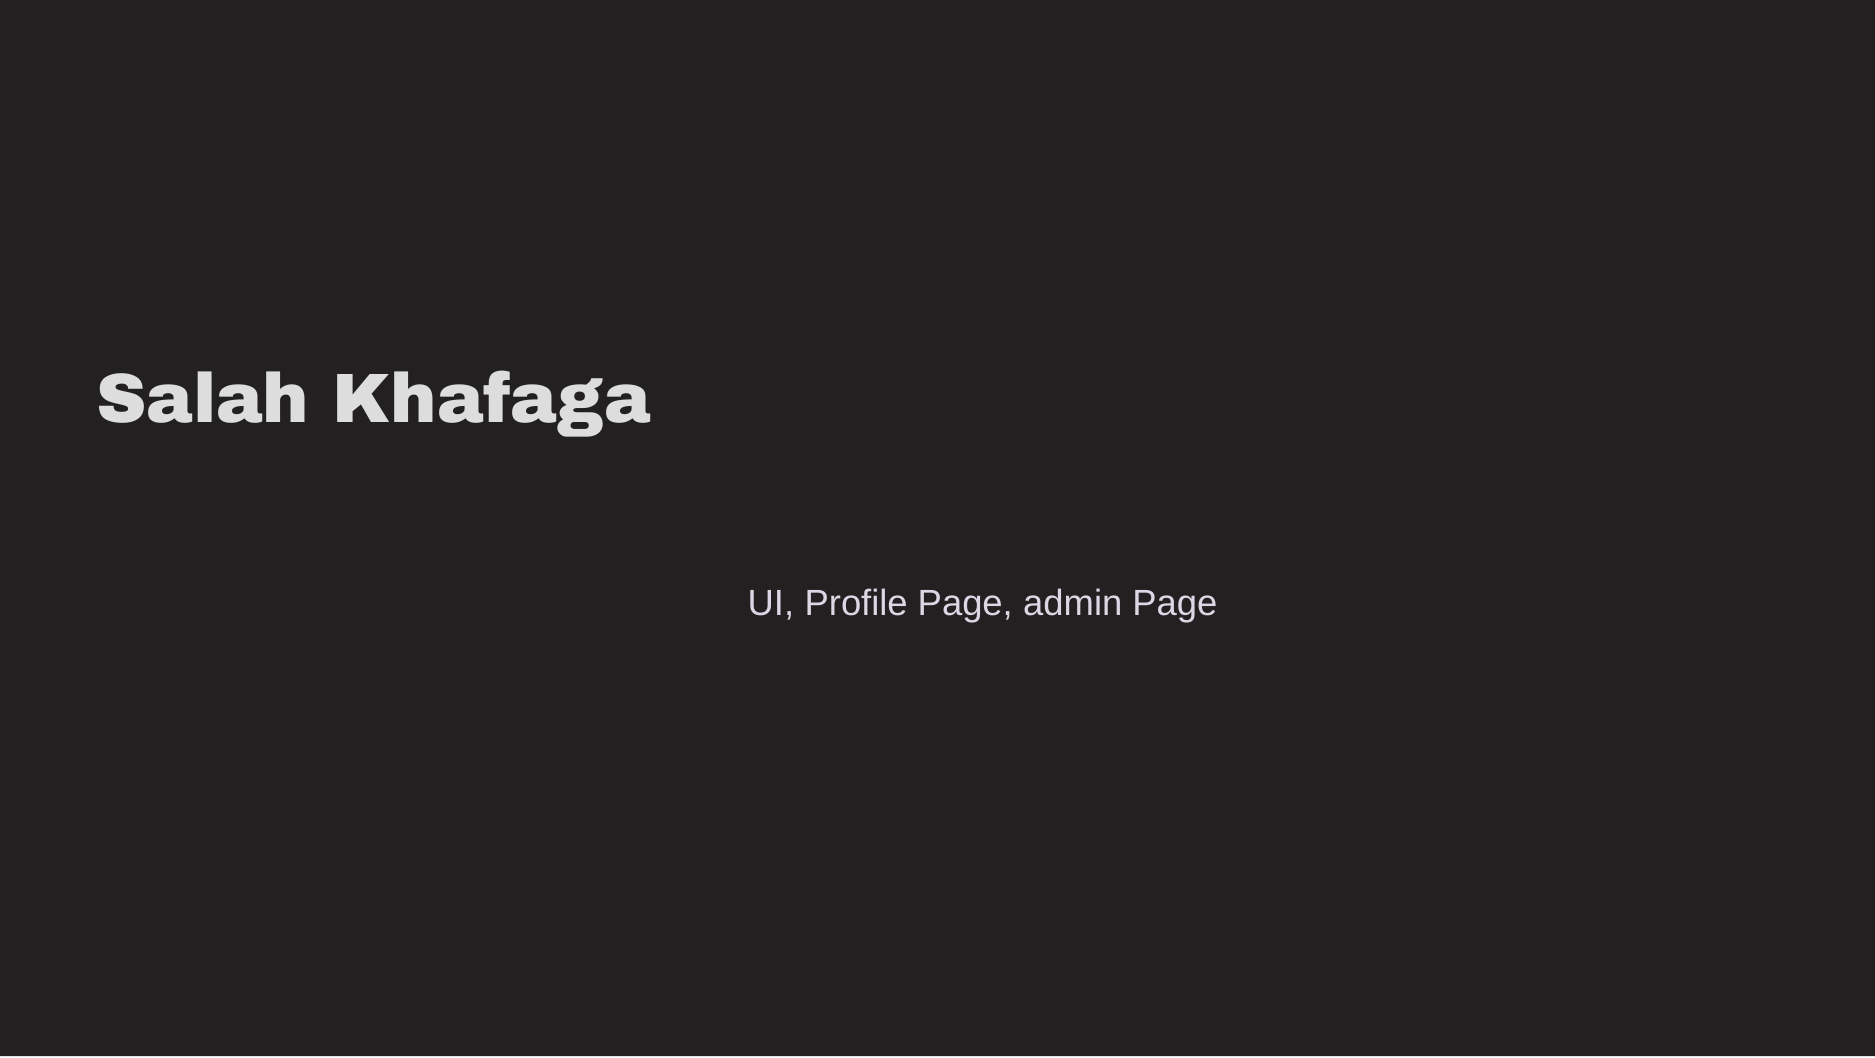

# Salah Khafaga
 UI, Profile Page, admin Page